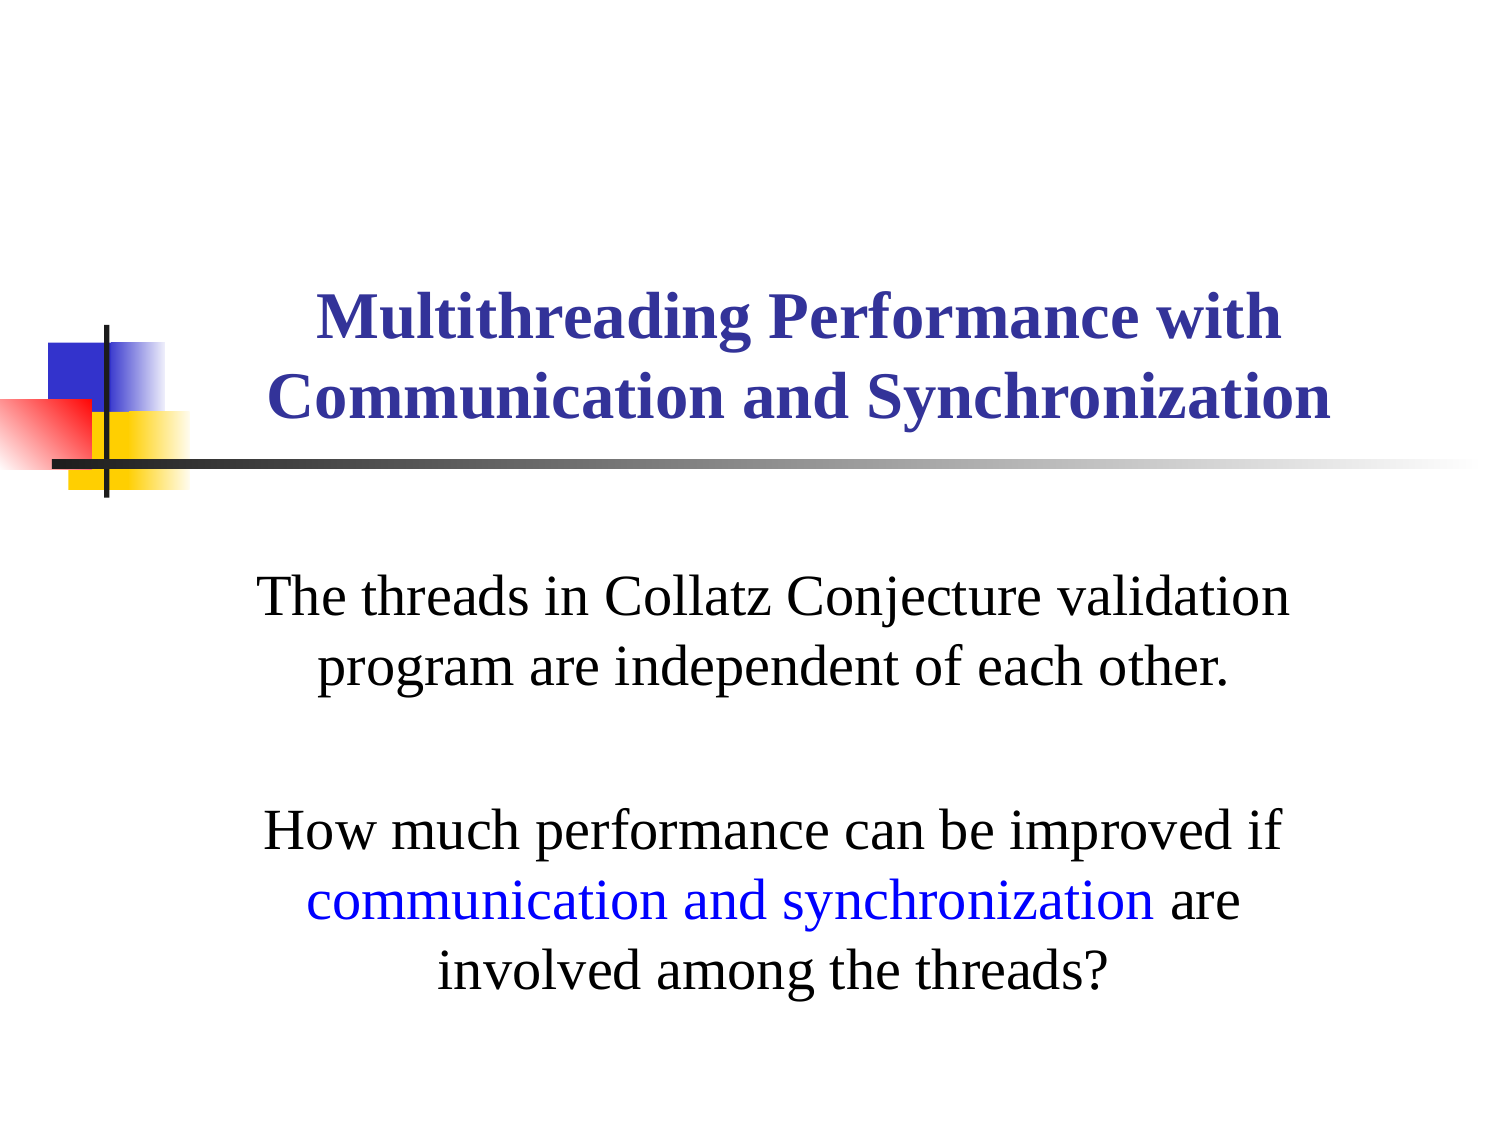

# Multithreading Performance with Communication and Synchronization
The threads in Collatz Conjecture validation program are independent of each other.

How much performance can be improved if communication and synchronization are involved among the threads?